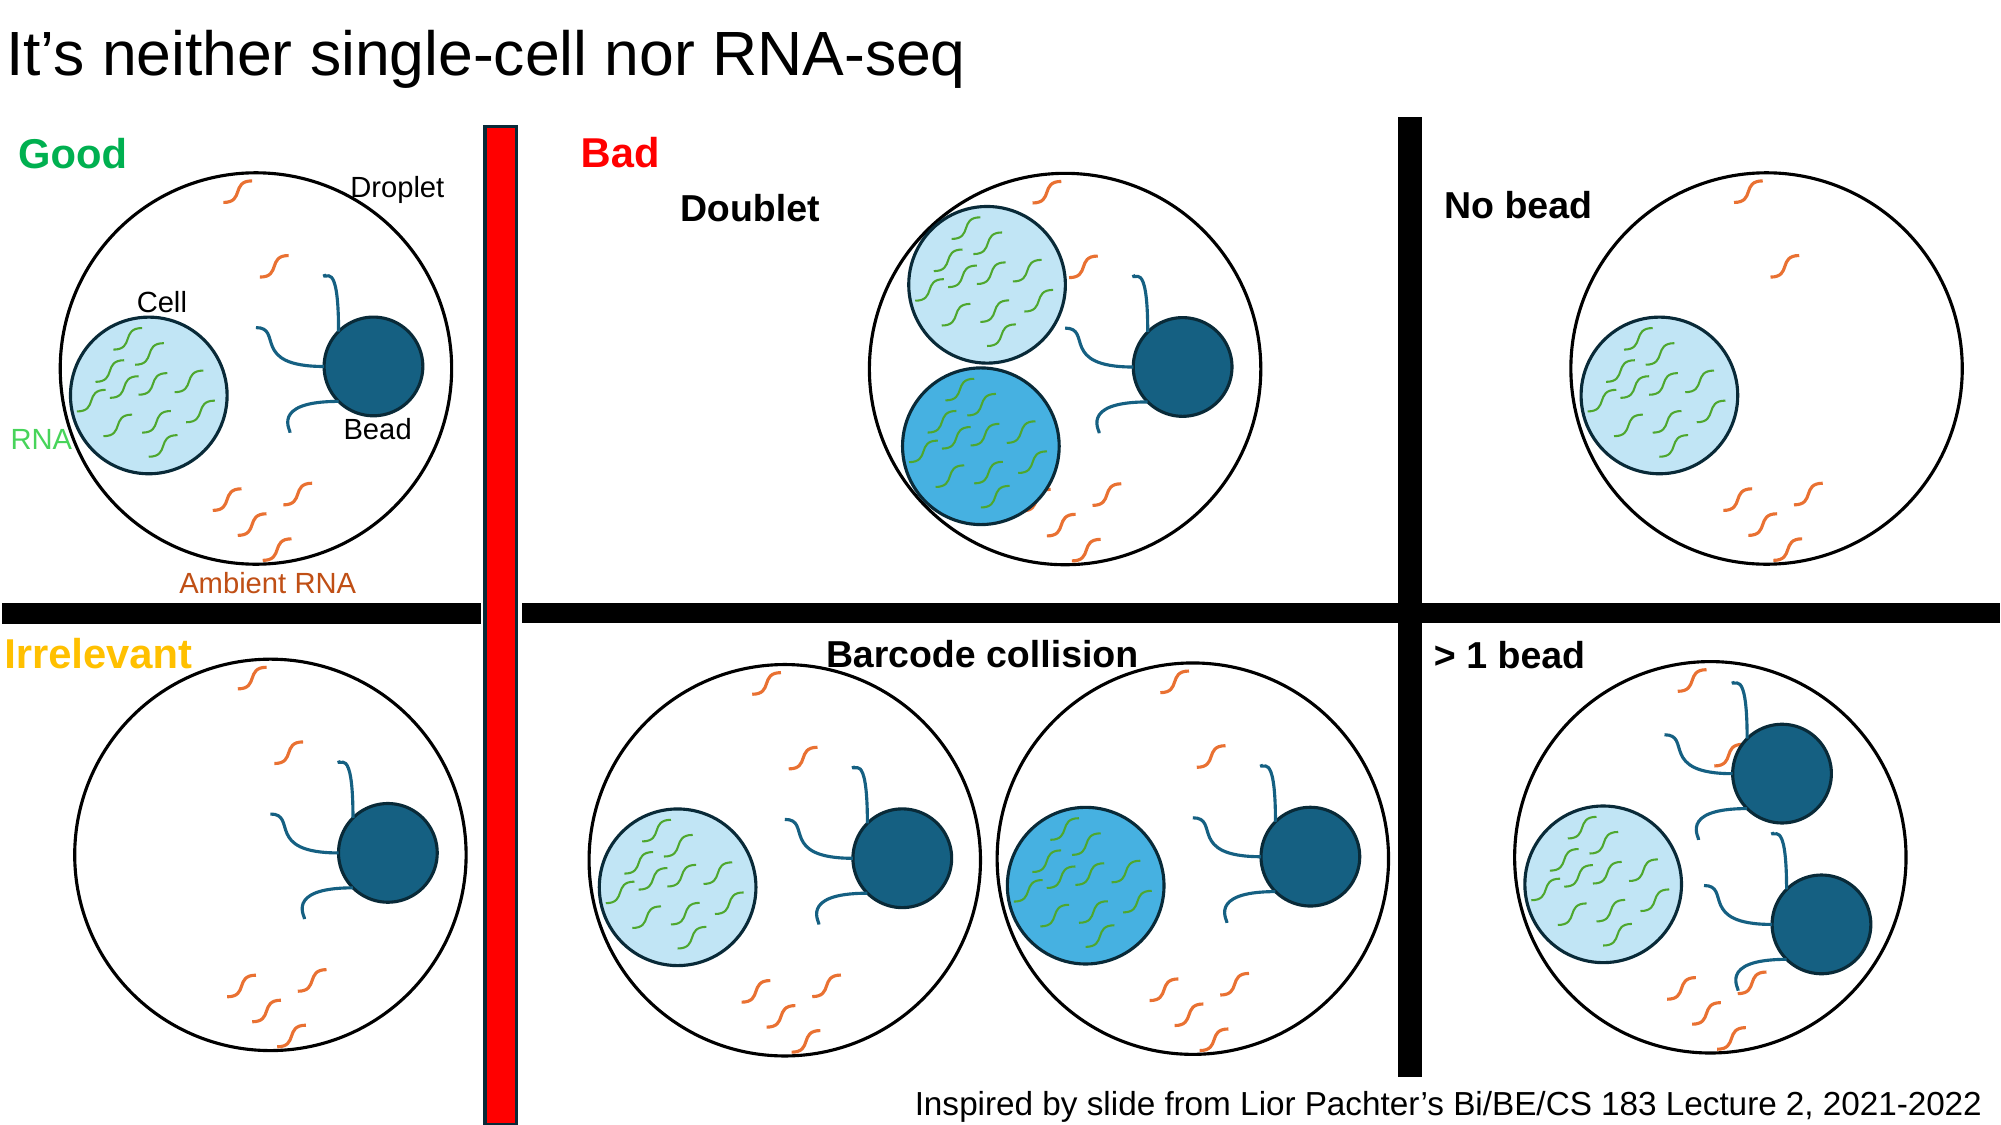

It’s neither single-cell nor RNA-seq
Bad

Good

Droplet

No bead
Doublet

Cell

Bead
RNA
Ambient RNA

Irrelevant
Barcode collision
> 1 bead

Inspired by slide from Lior Pachter’s Bi/BE/CS 183 Lecture 2, 2021-2022